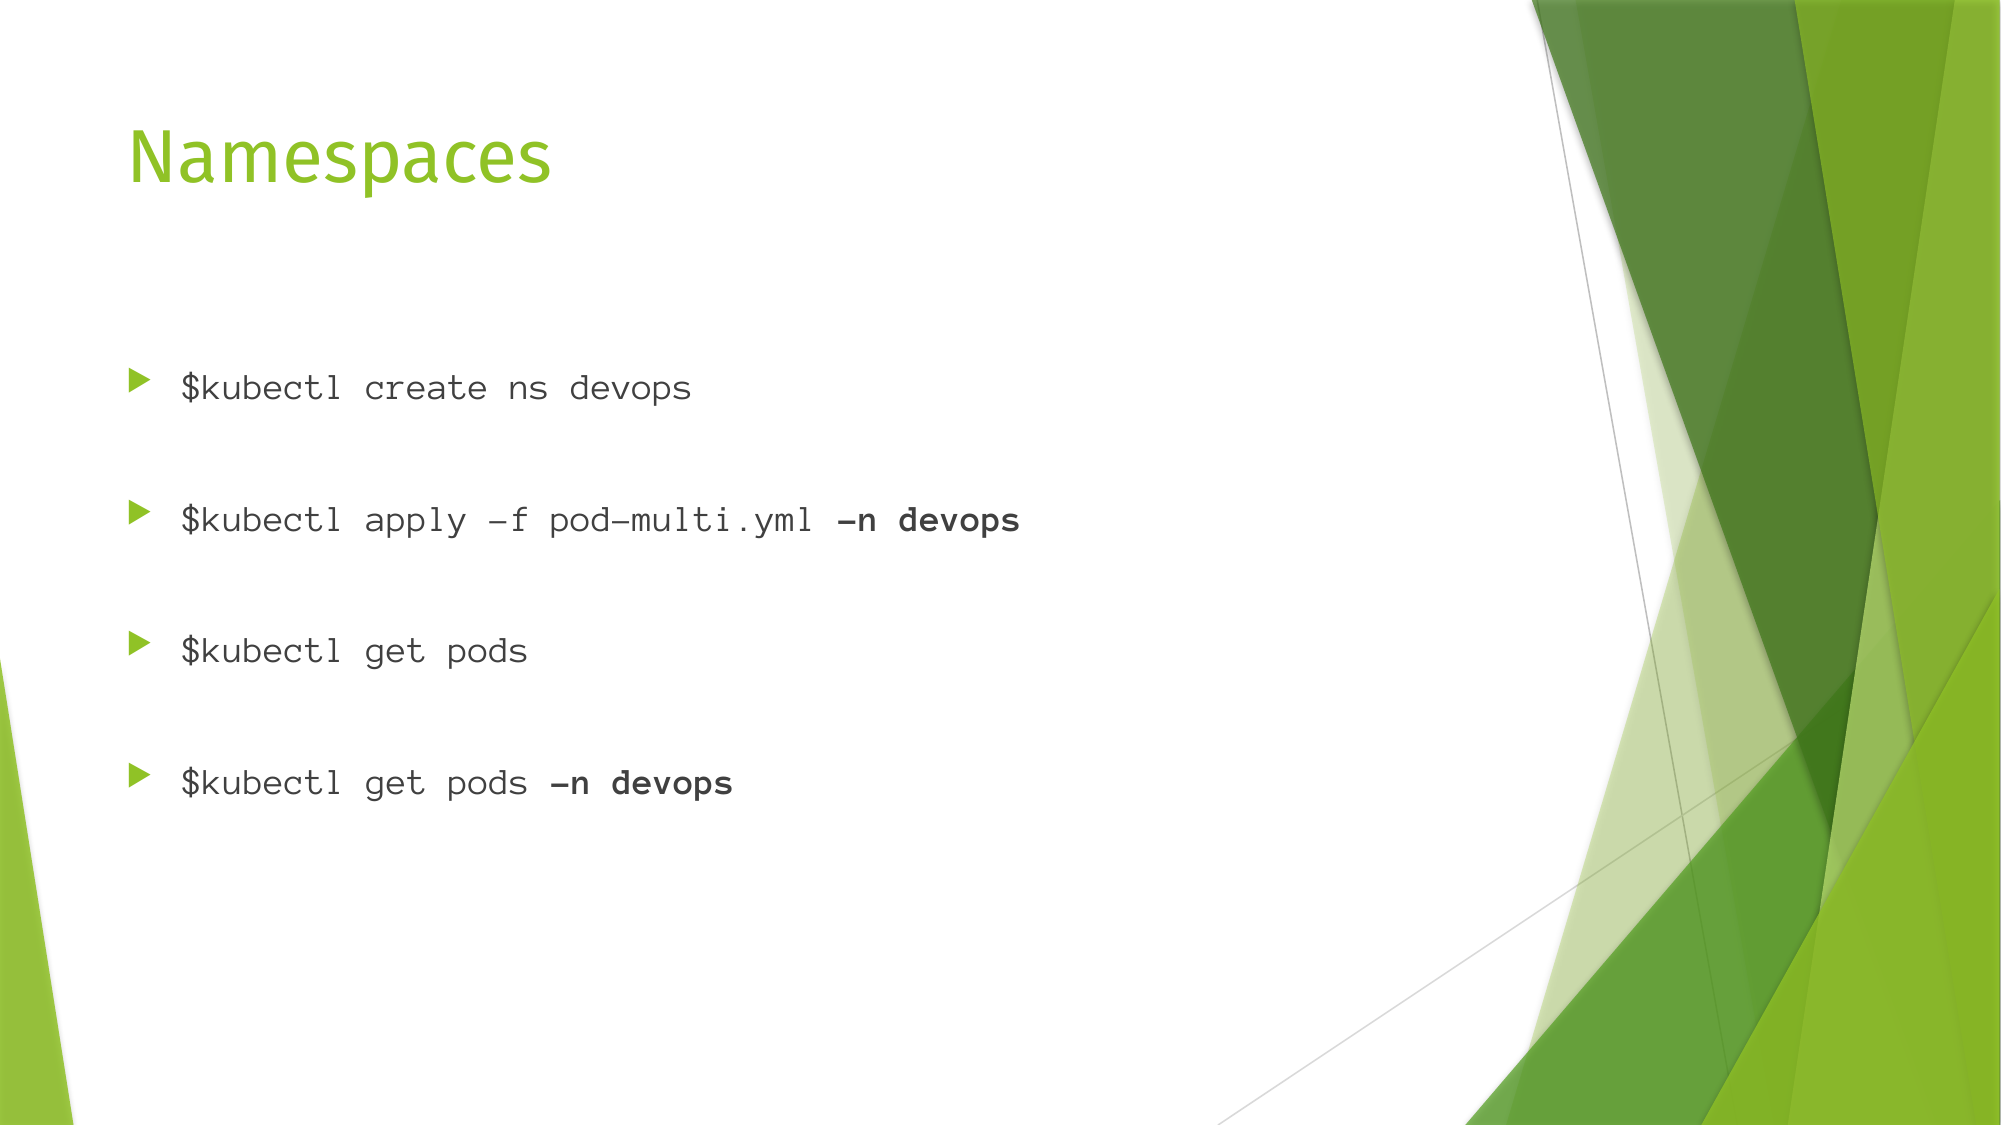

# Namespaces
$kubectl create ns devops

$kubectl apply -f pod-multi.yml -n devops

$kubectl get pods

$kubectl get pods –n devops